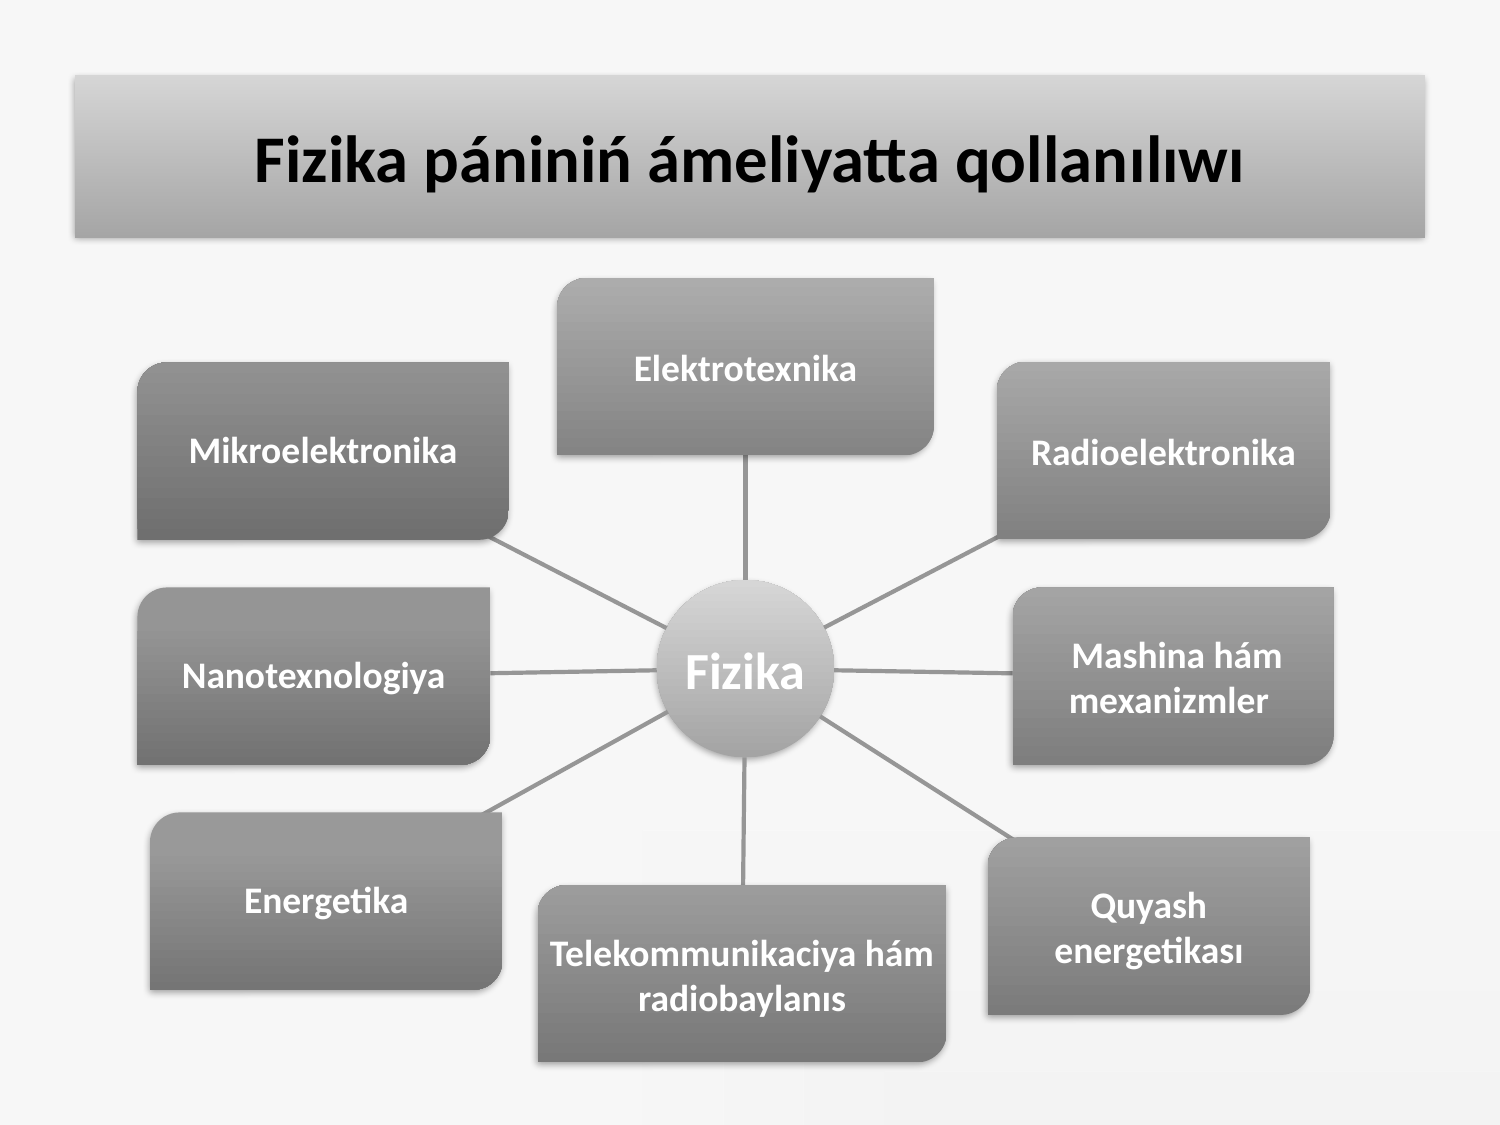

# Fizika pániniń ámeliyatta qollanılıwı
Fizika

Elektrotexnika

Radioelektronika

 Mashina hám mexanizmler

Quyash energetikası

Telekommunikaciya hám radiobaylanıs

Energetika

Nanotexnologiya

Mikroelektronika